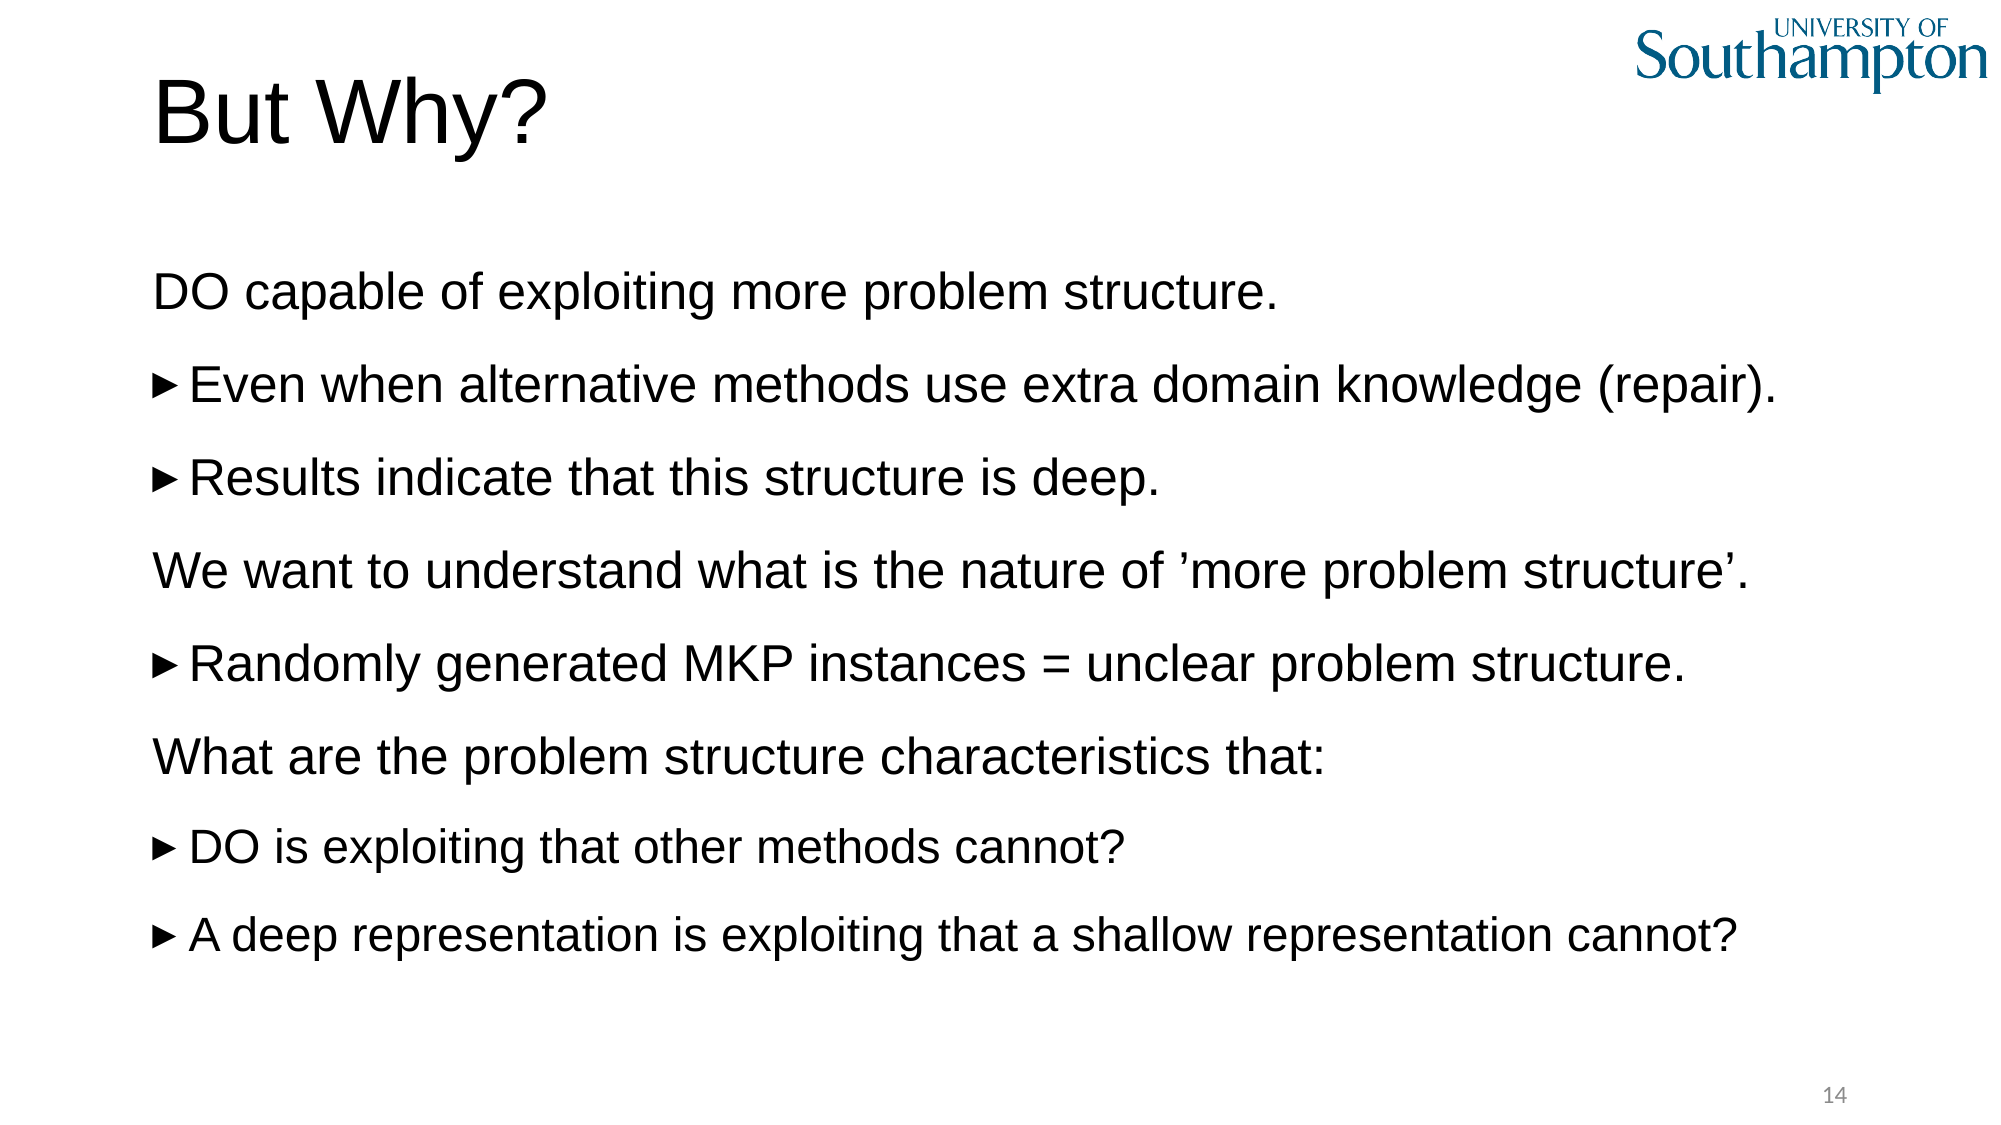

# But Why?
DO capable of exploiting more problem structure.
Even when alternative methods use extra domain knowledge (repair).
Results indicate that this structure is deep.
We want to understand what is the nature of ’more problem structure’.
Randomly generated MKP instances = unclear problem structure.
What are the problem structure characteristics that:
DO is exploiting that other methods cannot?
A deep representation is exploiting that a shallow representation cannot?
14